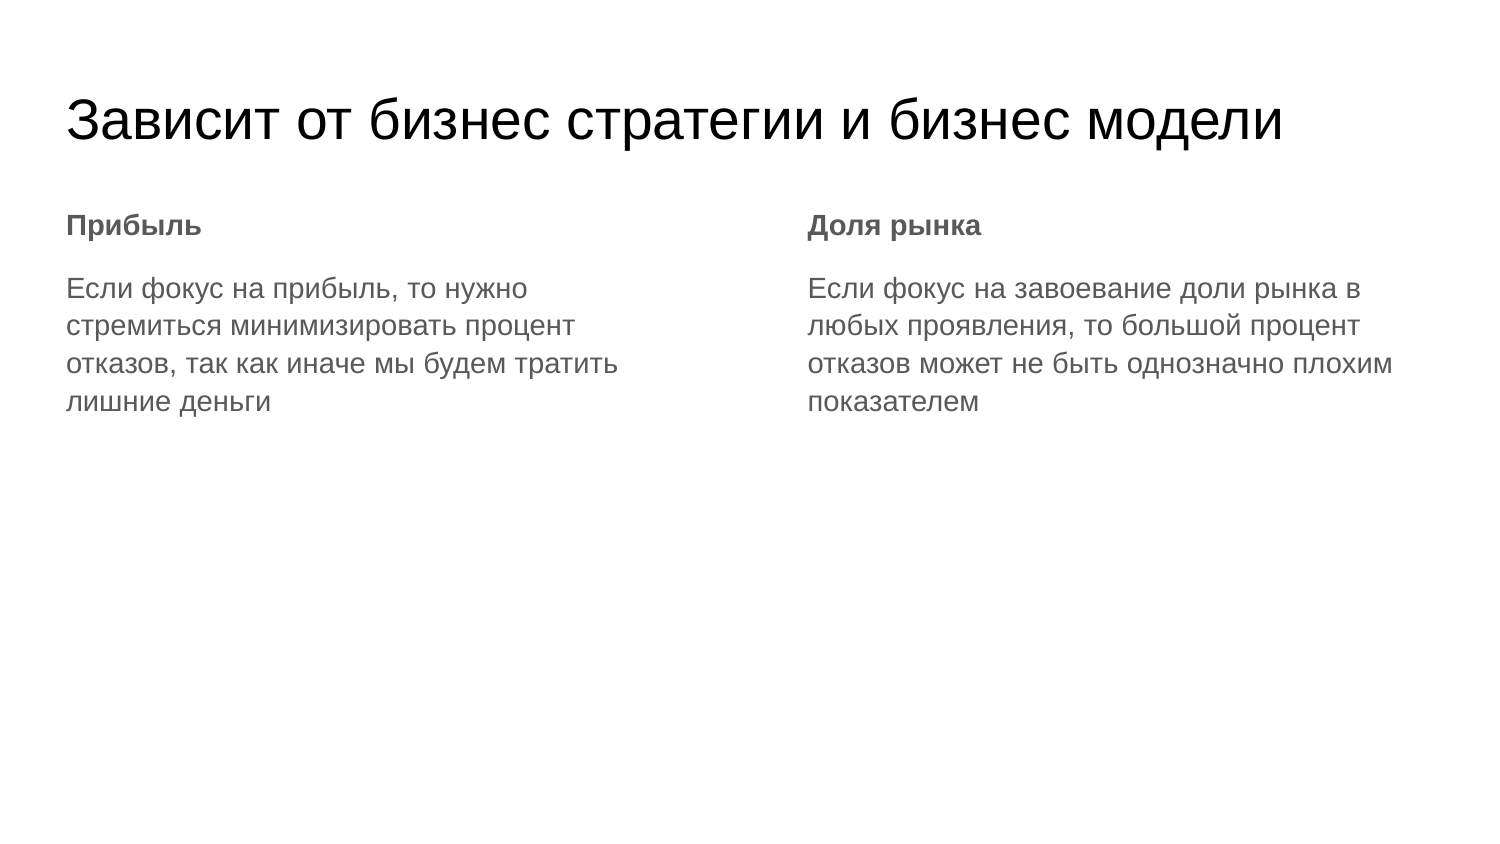

# Зависит от бизнес стратегии и бизнес модели
Прибыль
Если фокус на прибыль, то нужно стремиться минимизировать процент отказов, так как иначе мы будем тратить лишние деньги
Доля рынка
Если фокус на завоевание доли рынка в любых проявления, то большой процент отказов может не быть однозначно плохим показателем